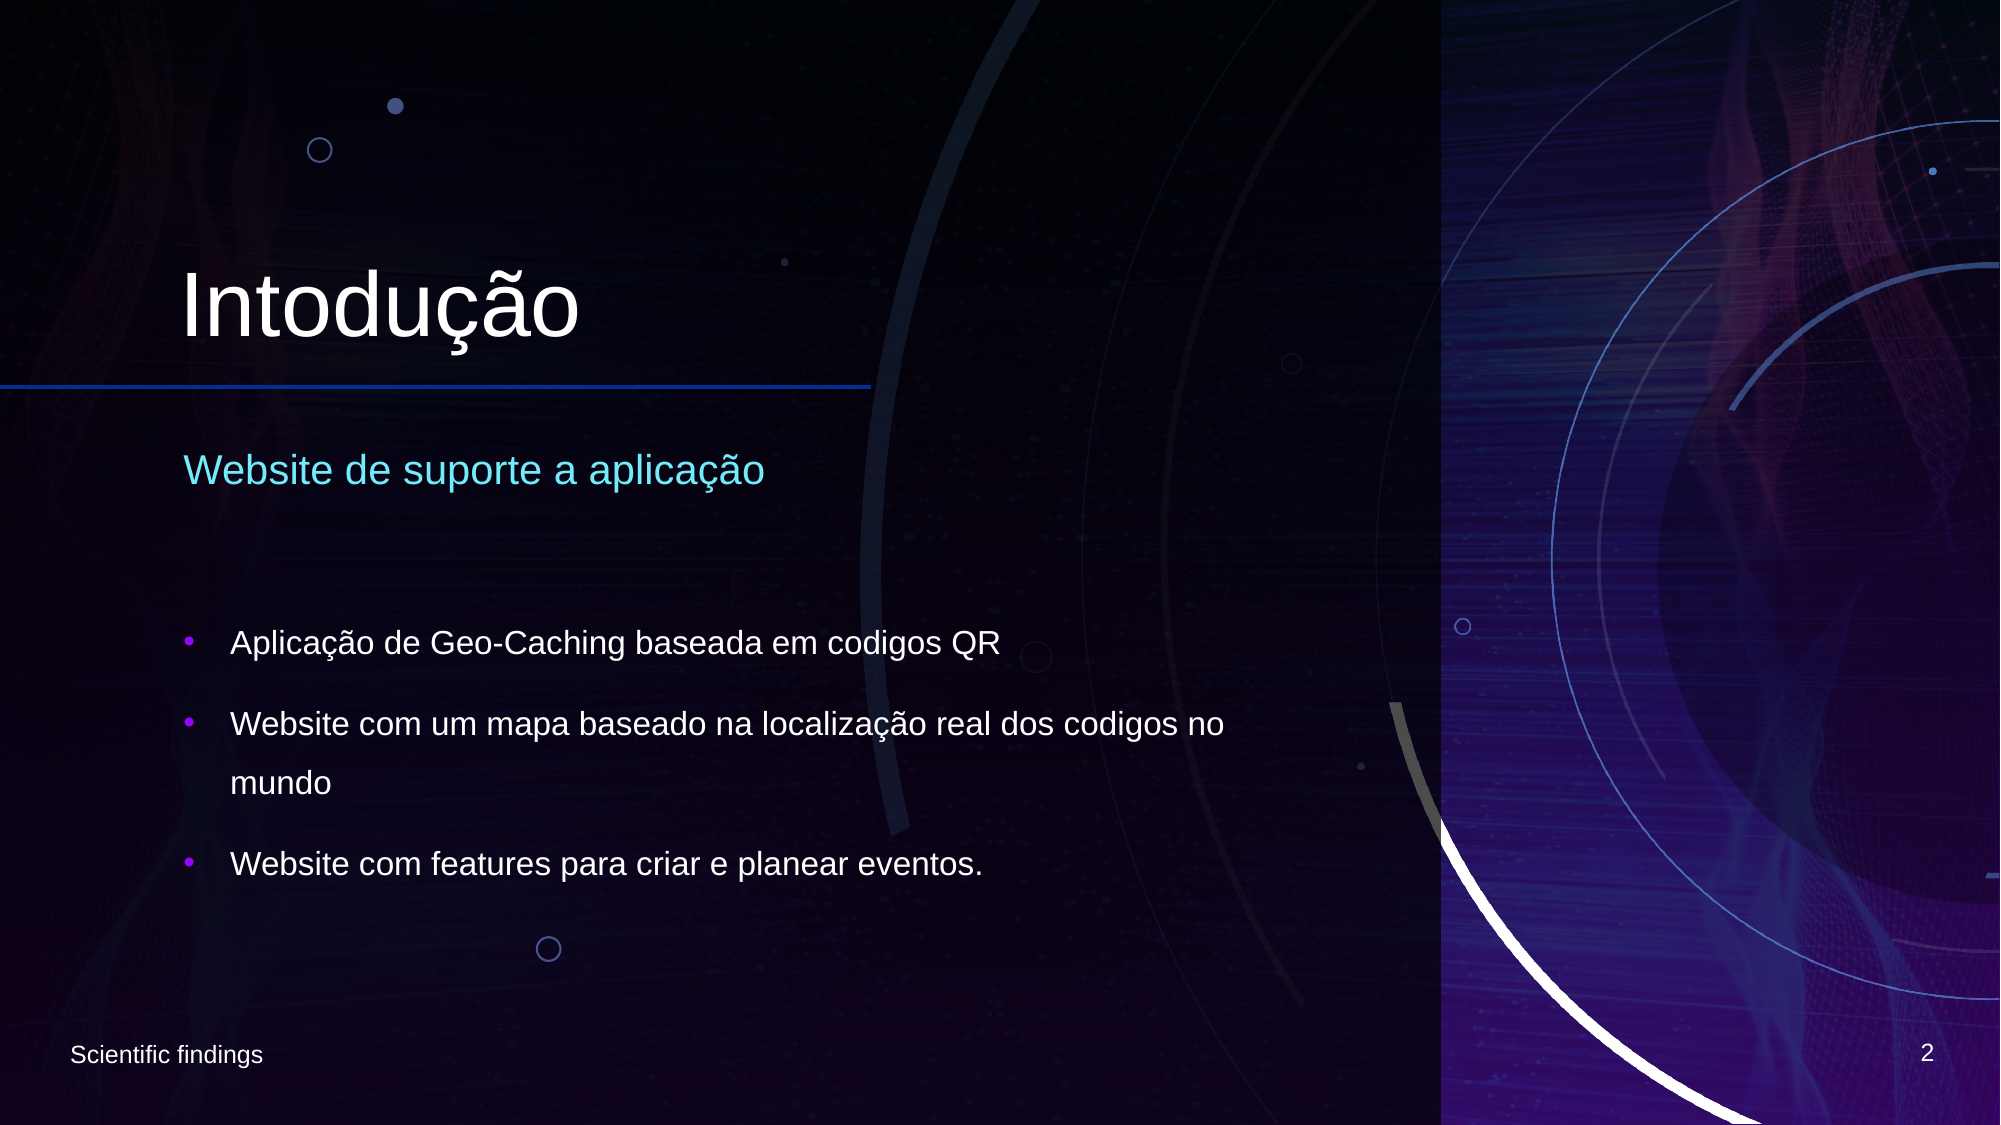

# Intodução
Website de suporte a aplicação

Aplicação de Geo-Caching baseada em codigos QR
Website com um mapa baseado na localização real dos codigos no mundo
Website com features para criar e planear eventos.
2
Scientific findings